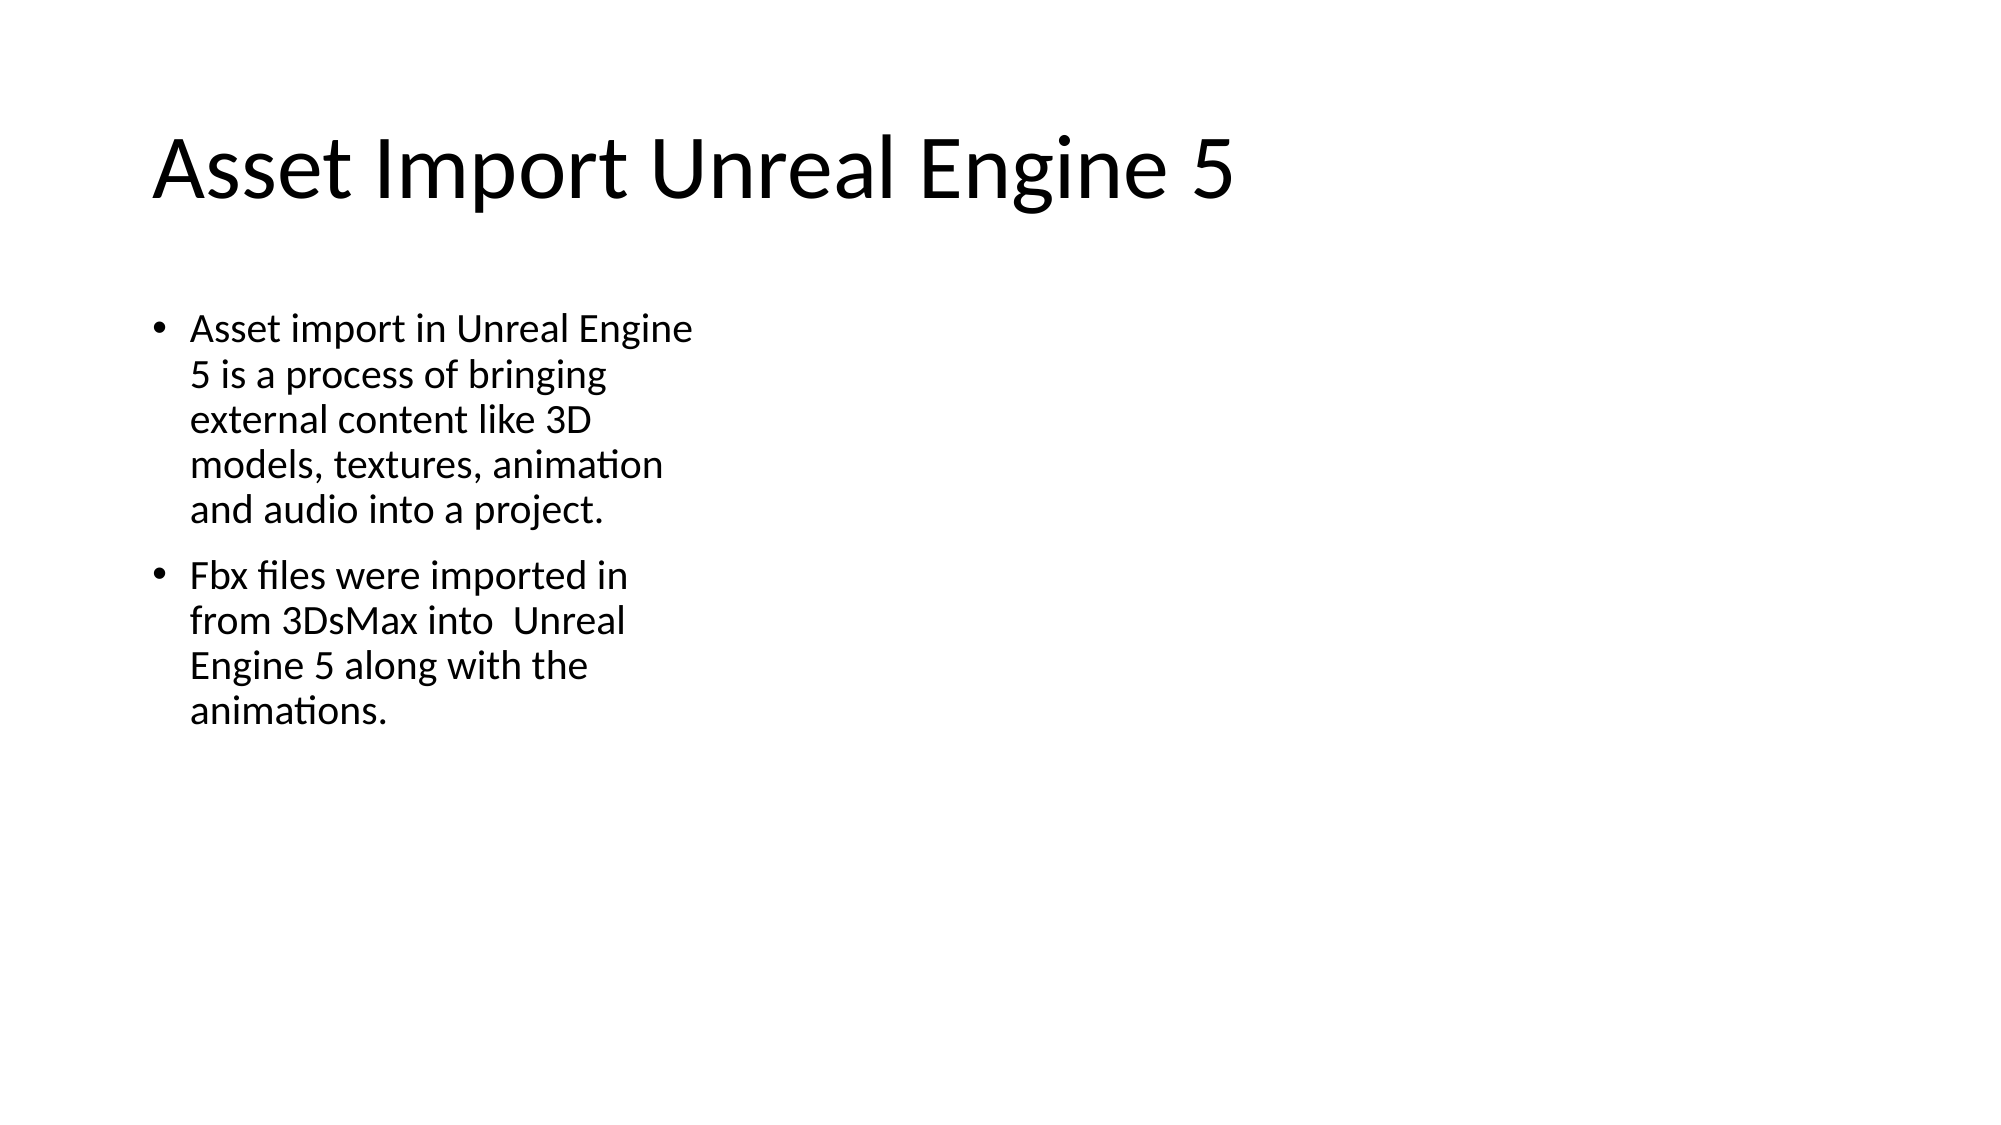

# Asset Import Unreal Engine 5
Asset import in Unreal Engine 5 is a process of bringing external content like 3D models, textures, animation and audio into a project.
Fbx files were imported in from 3DsMax into  Unreal Engine 5 along with the animations.